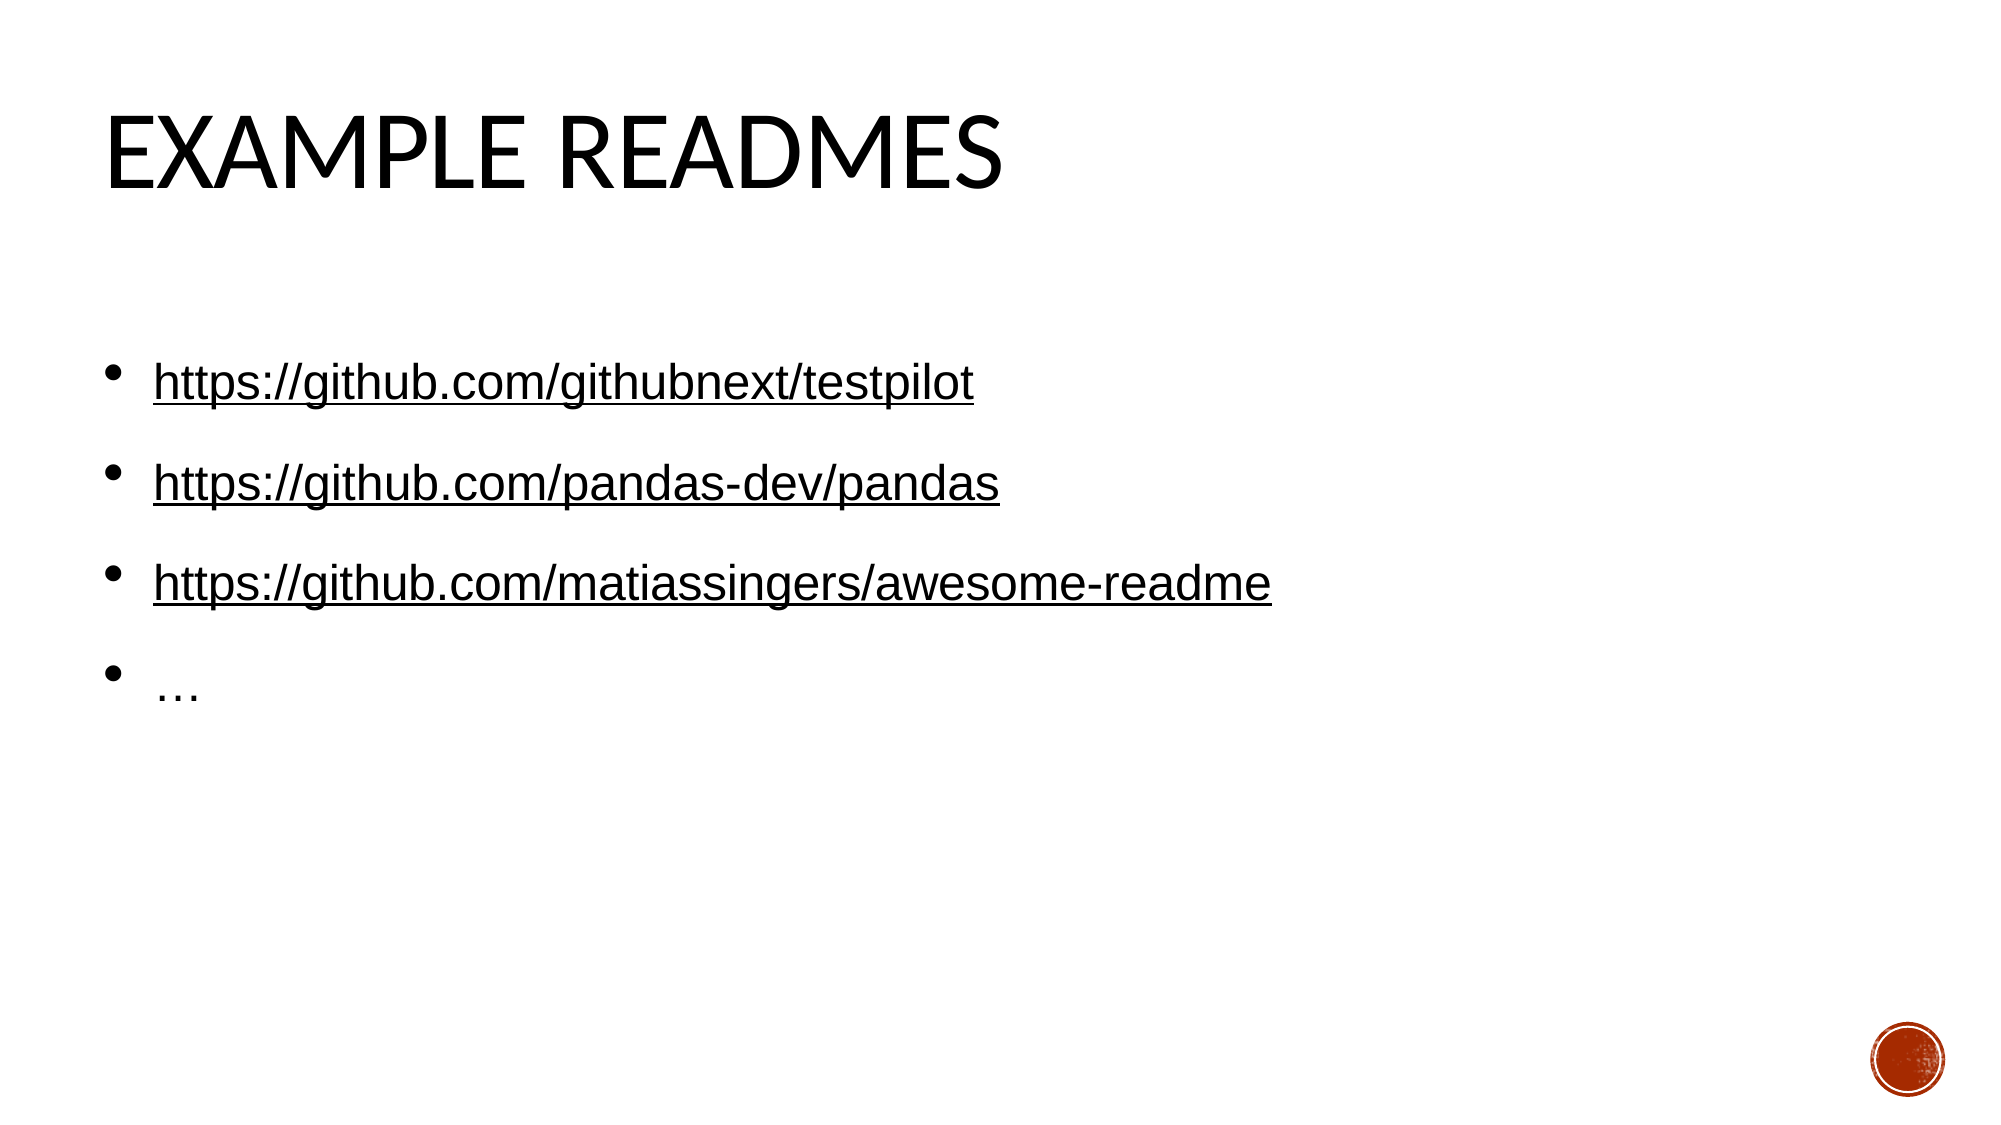

# Example ReadMes
https://github.com/githubnext/testpilot
https://github.com/pandas-dev/pandas
https://github.com/matiassingers/awesome-readme
…
36